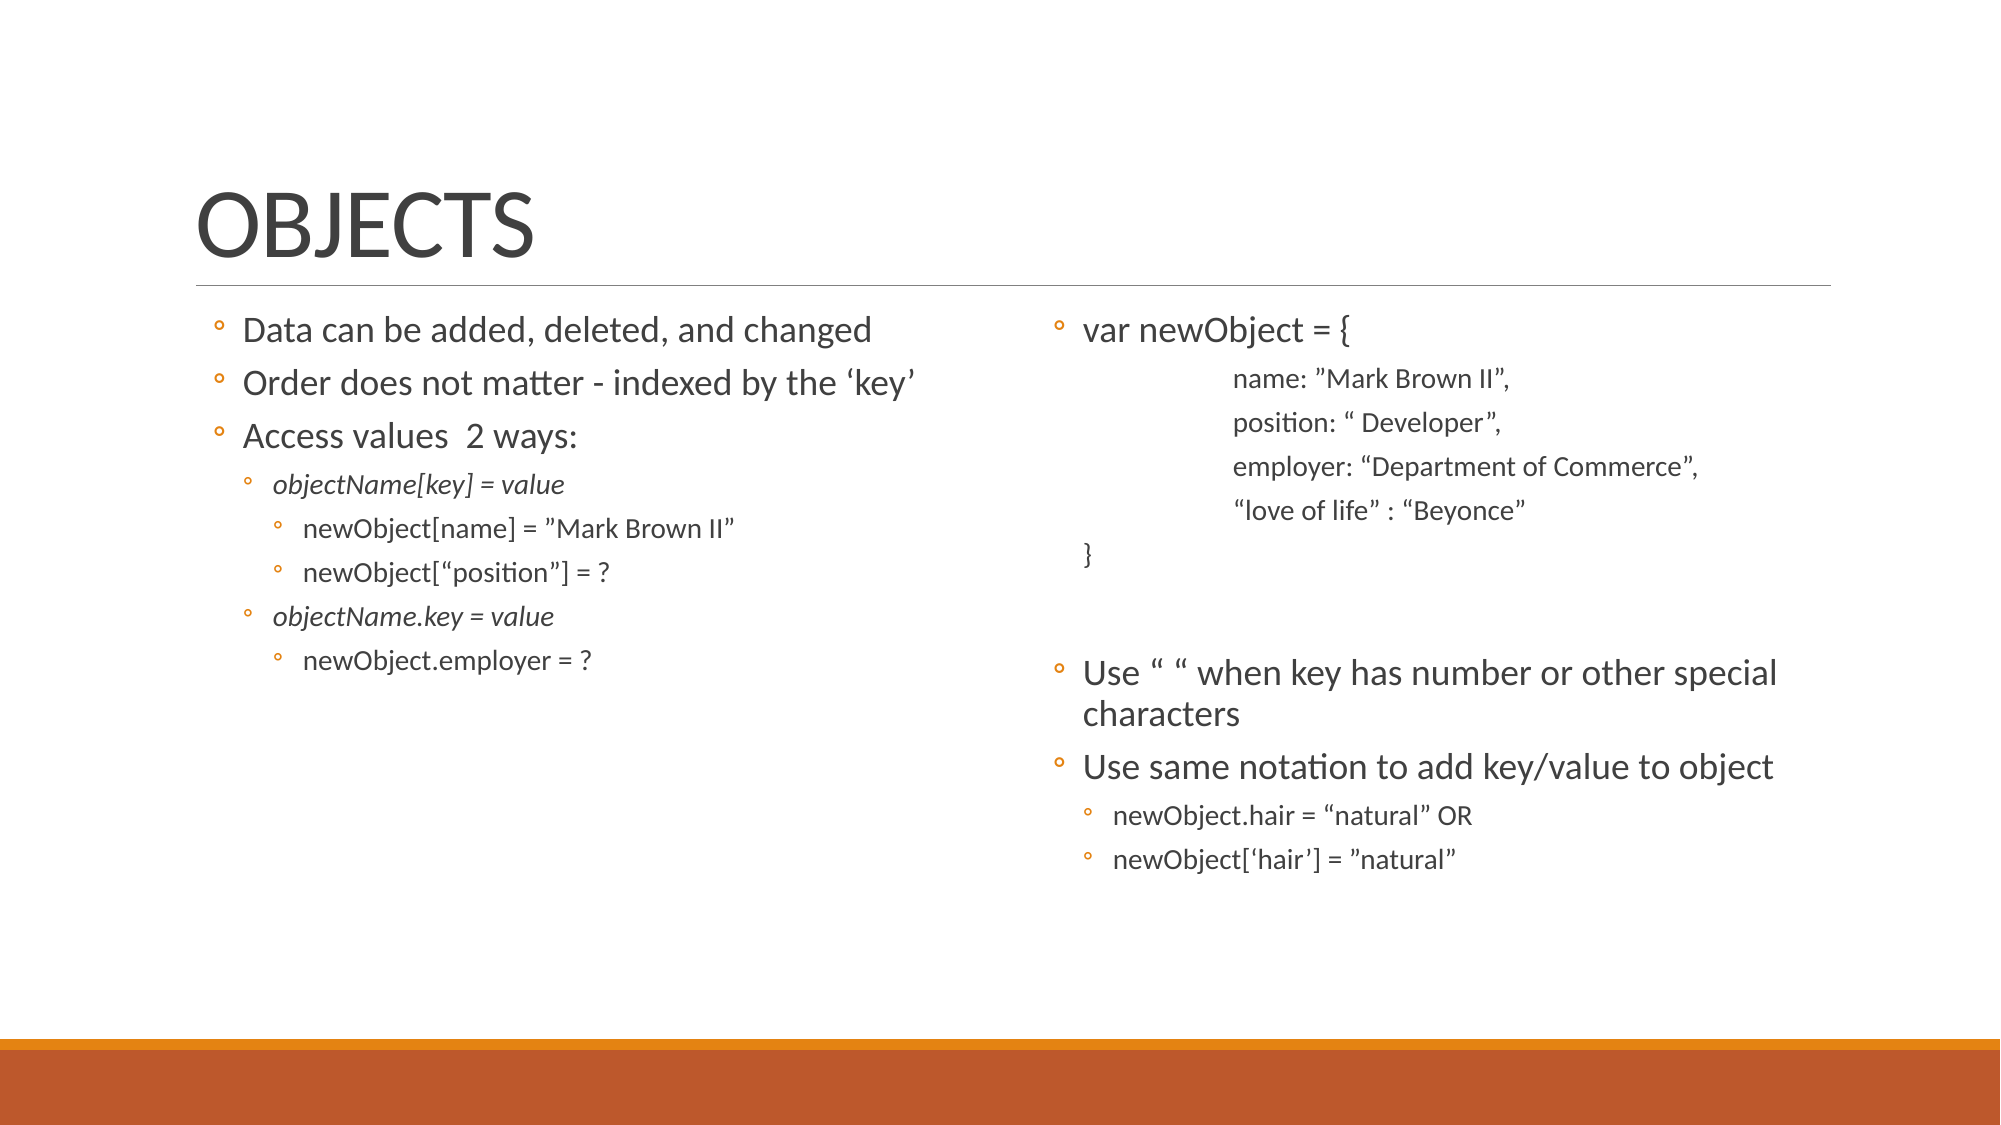

# OBJECTS
Data can be added, deleted, and changed
Order does not matter - indexed by the ‘key’
Access values  2 ways:
objectName[key] = value
newObject[name] = ”Mark Brown II”
newObject[“position”] = ?
objectName.key = value
newObject.employer = ?

var newObject = {
	name: ”Mark Brown II”,
	position: “ Developer”,
	employer: “Department of Commerce”,
	“love of life” : “Beyonce”
}

Use “ “ when key has number or other special characters
Use same notation to add key/value to object
newObject.hair = “natural” OR
newObject[‘hair’] = ”natural”